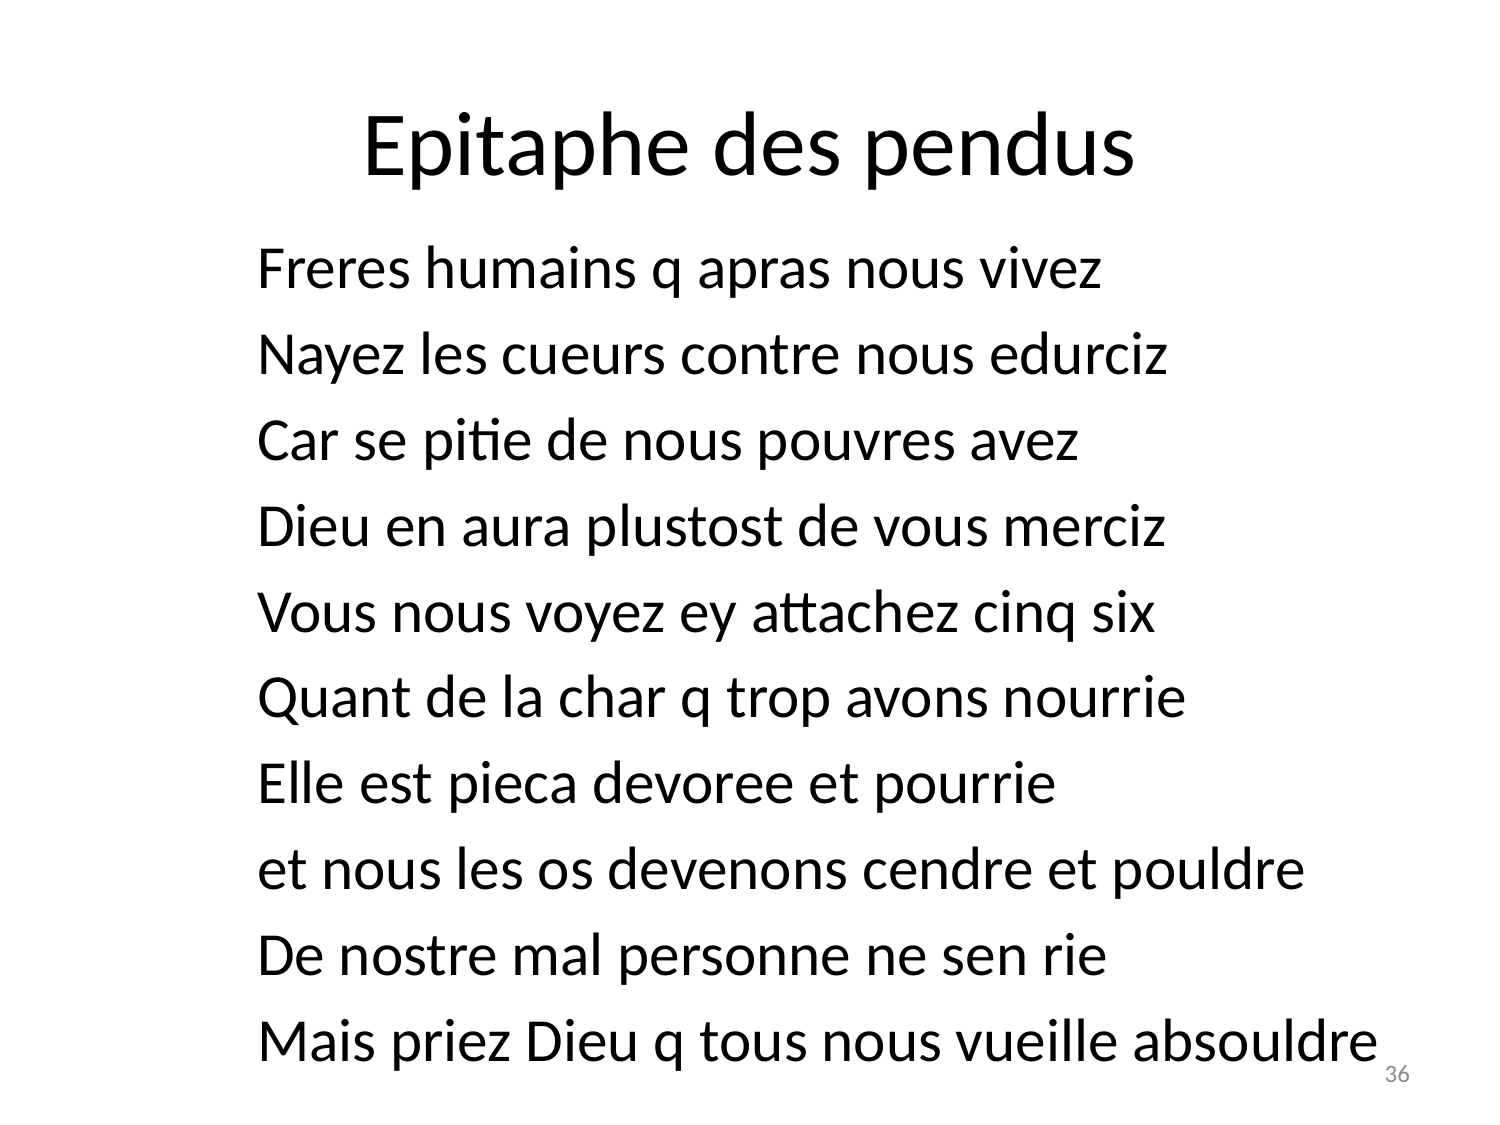

# Epitaphe des pendus
Freres humains q apras nous vivez
Nayez les cueurs contre nous edurciz
Car se pitie de nous pouvres avez
Dieu en aura plustost de vous merciz
Vous nous voyez ey attachez cinq six
Quant de la char q trop avons nourrie
Elle est pieca devoree et pourrie
et nous les os devenons cendre et pouldre
De nostre mal personne ne sen rie
Mais priez Dieu q tous nous vueille absouldre
36